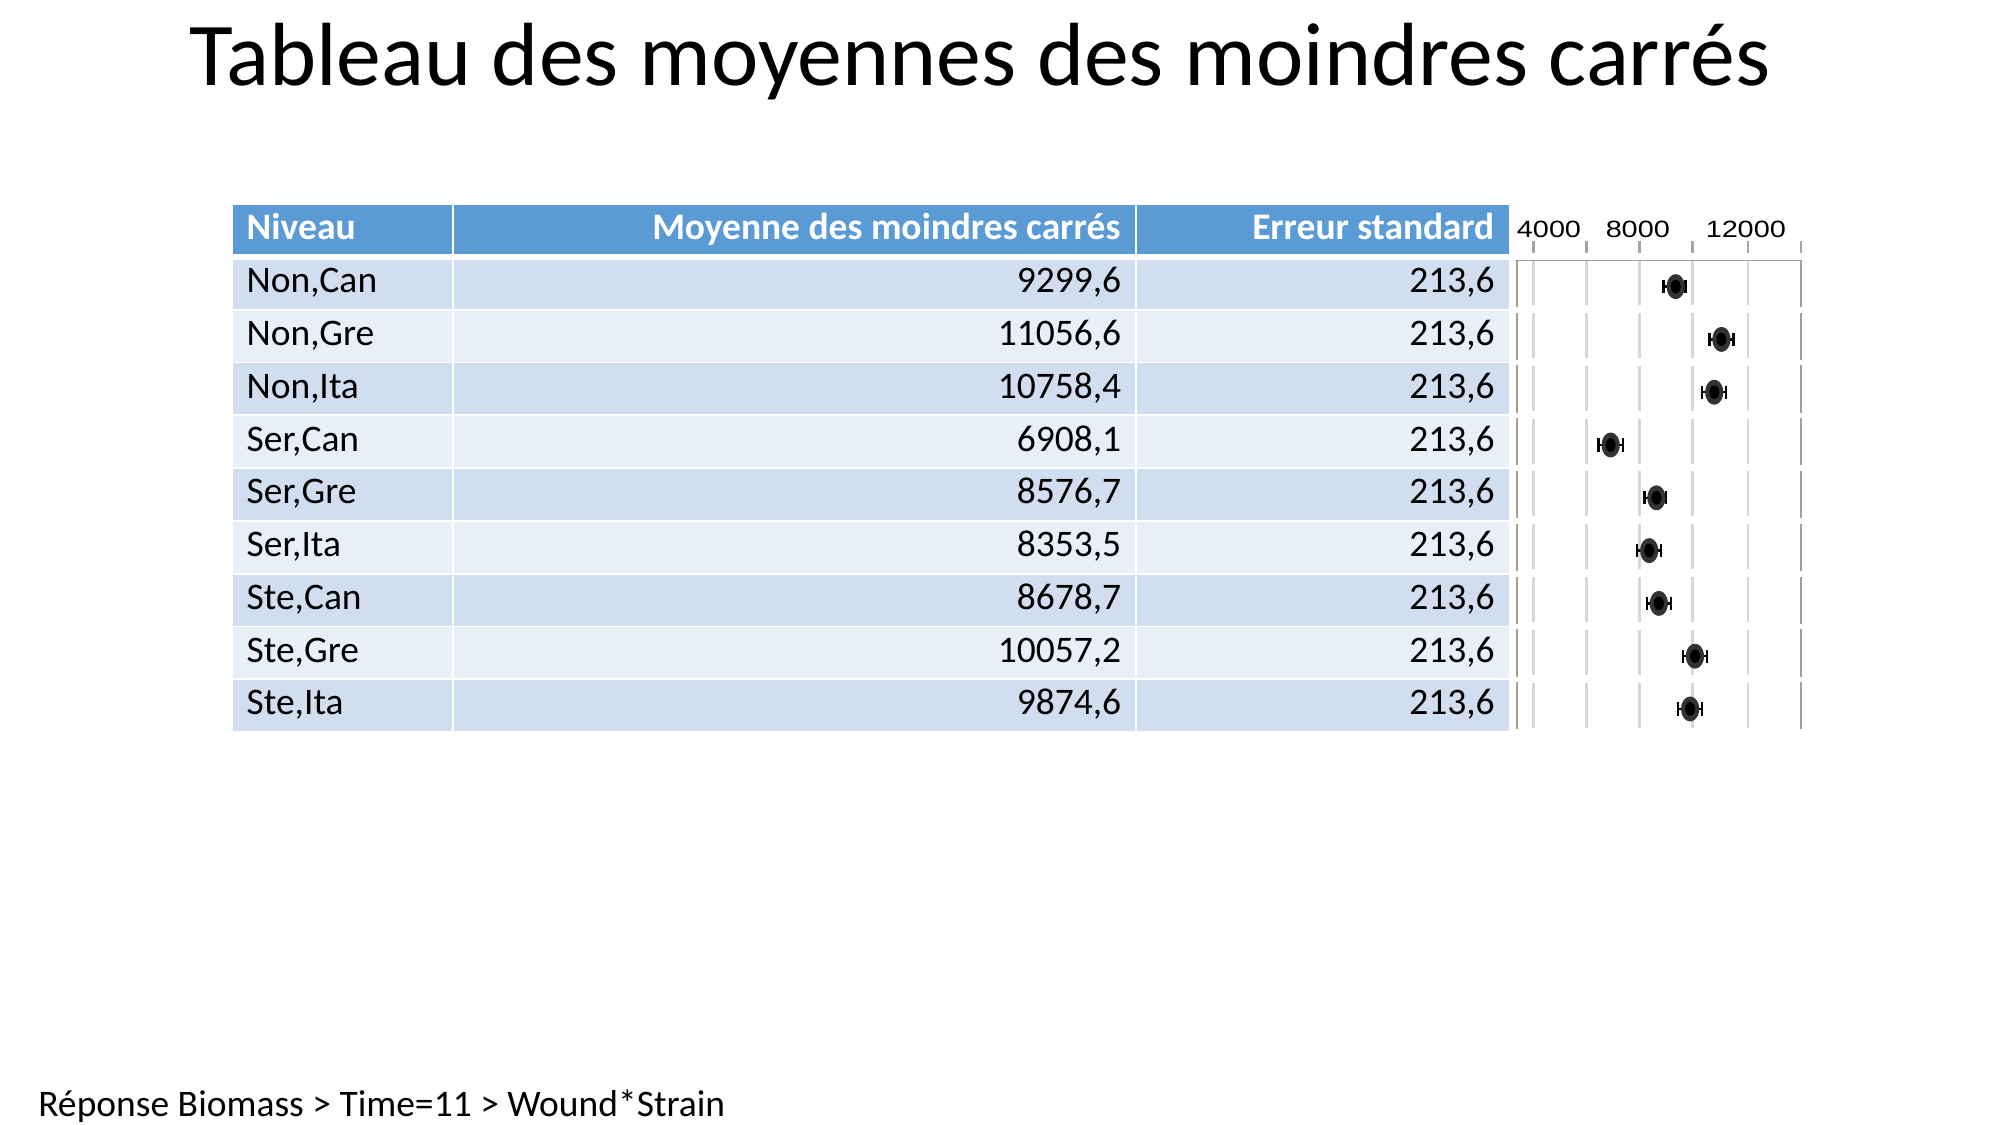

# Tableau des moyennes des moindres carrés
| Niveau | Moyenne des moindres carrés | Erreur standard |  |
| --- | --- | --- | --- |
| Non,Can | 9299,6 | 213,6 |  |
| Non,Gre | 11056,6 | 213,6 |  |
| Non,Ita | 10758,4 | 213,6 |  |
| Ser,Can | 6908,1 | 213,6 |  |
| Ser,Gre | 8576,7 | 213,6 |  |
| Ser,Ita | 8353,5 | 213,6 |  |
| Ste,Can | 8678,7 | 213,6 |  |
| Ste,Gre | 10057,2 | 213,6 |  |
| Ste,Ita | 9874,6 | 213,6 |  |
Réponse Biomass > Time=11 > Wound*Strain